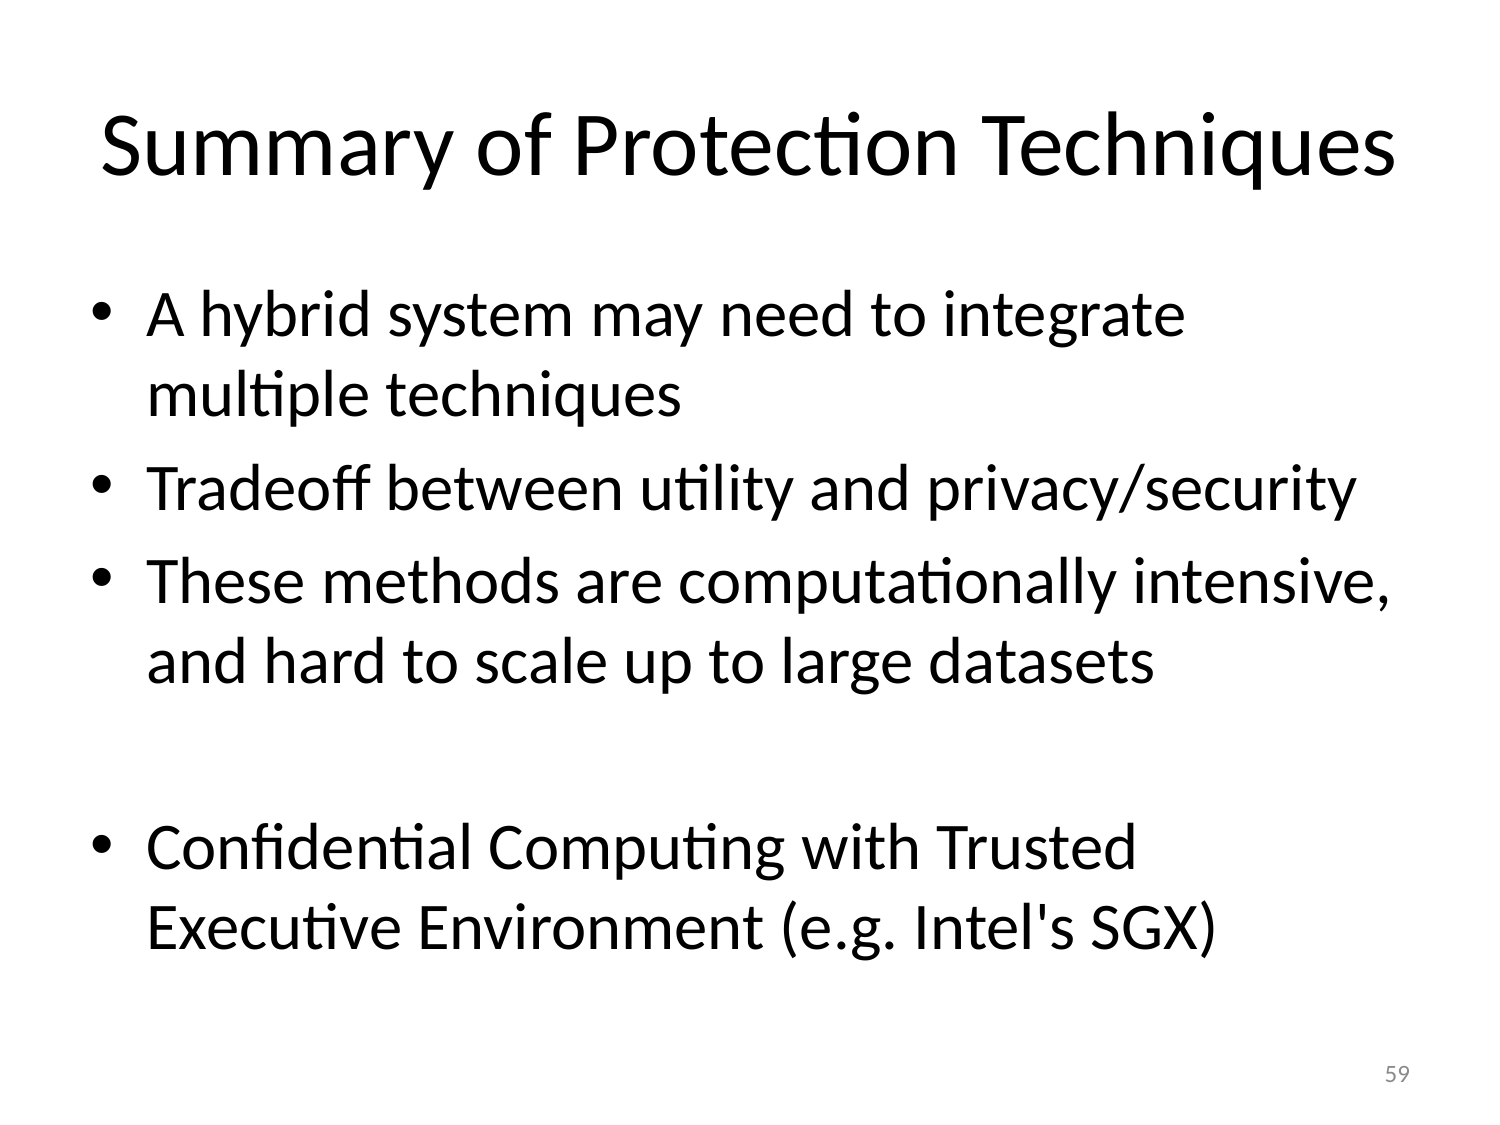

# Summary of Protection Techniques
A hybrid system may need to integrate multiple techniques
Tradeoff between utility and privacy/security
These methods are computationally intensive, and hard to scale up to large datasets

Confidential Computing with Trusted Executive Environment (e.g. Intel's SGX)

59